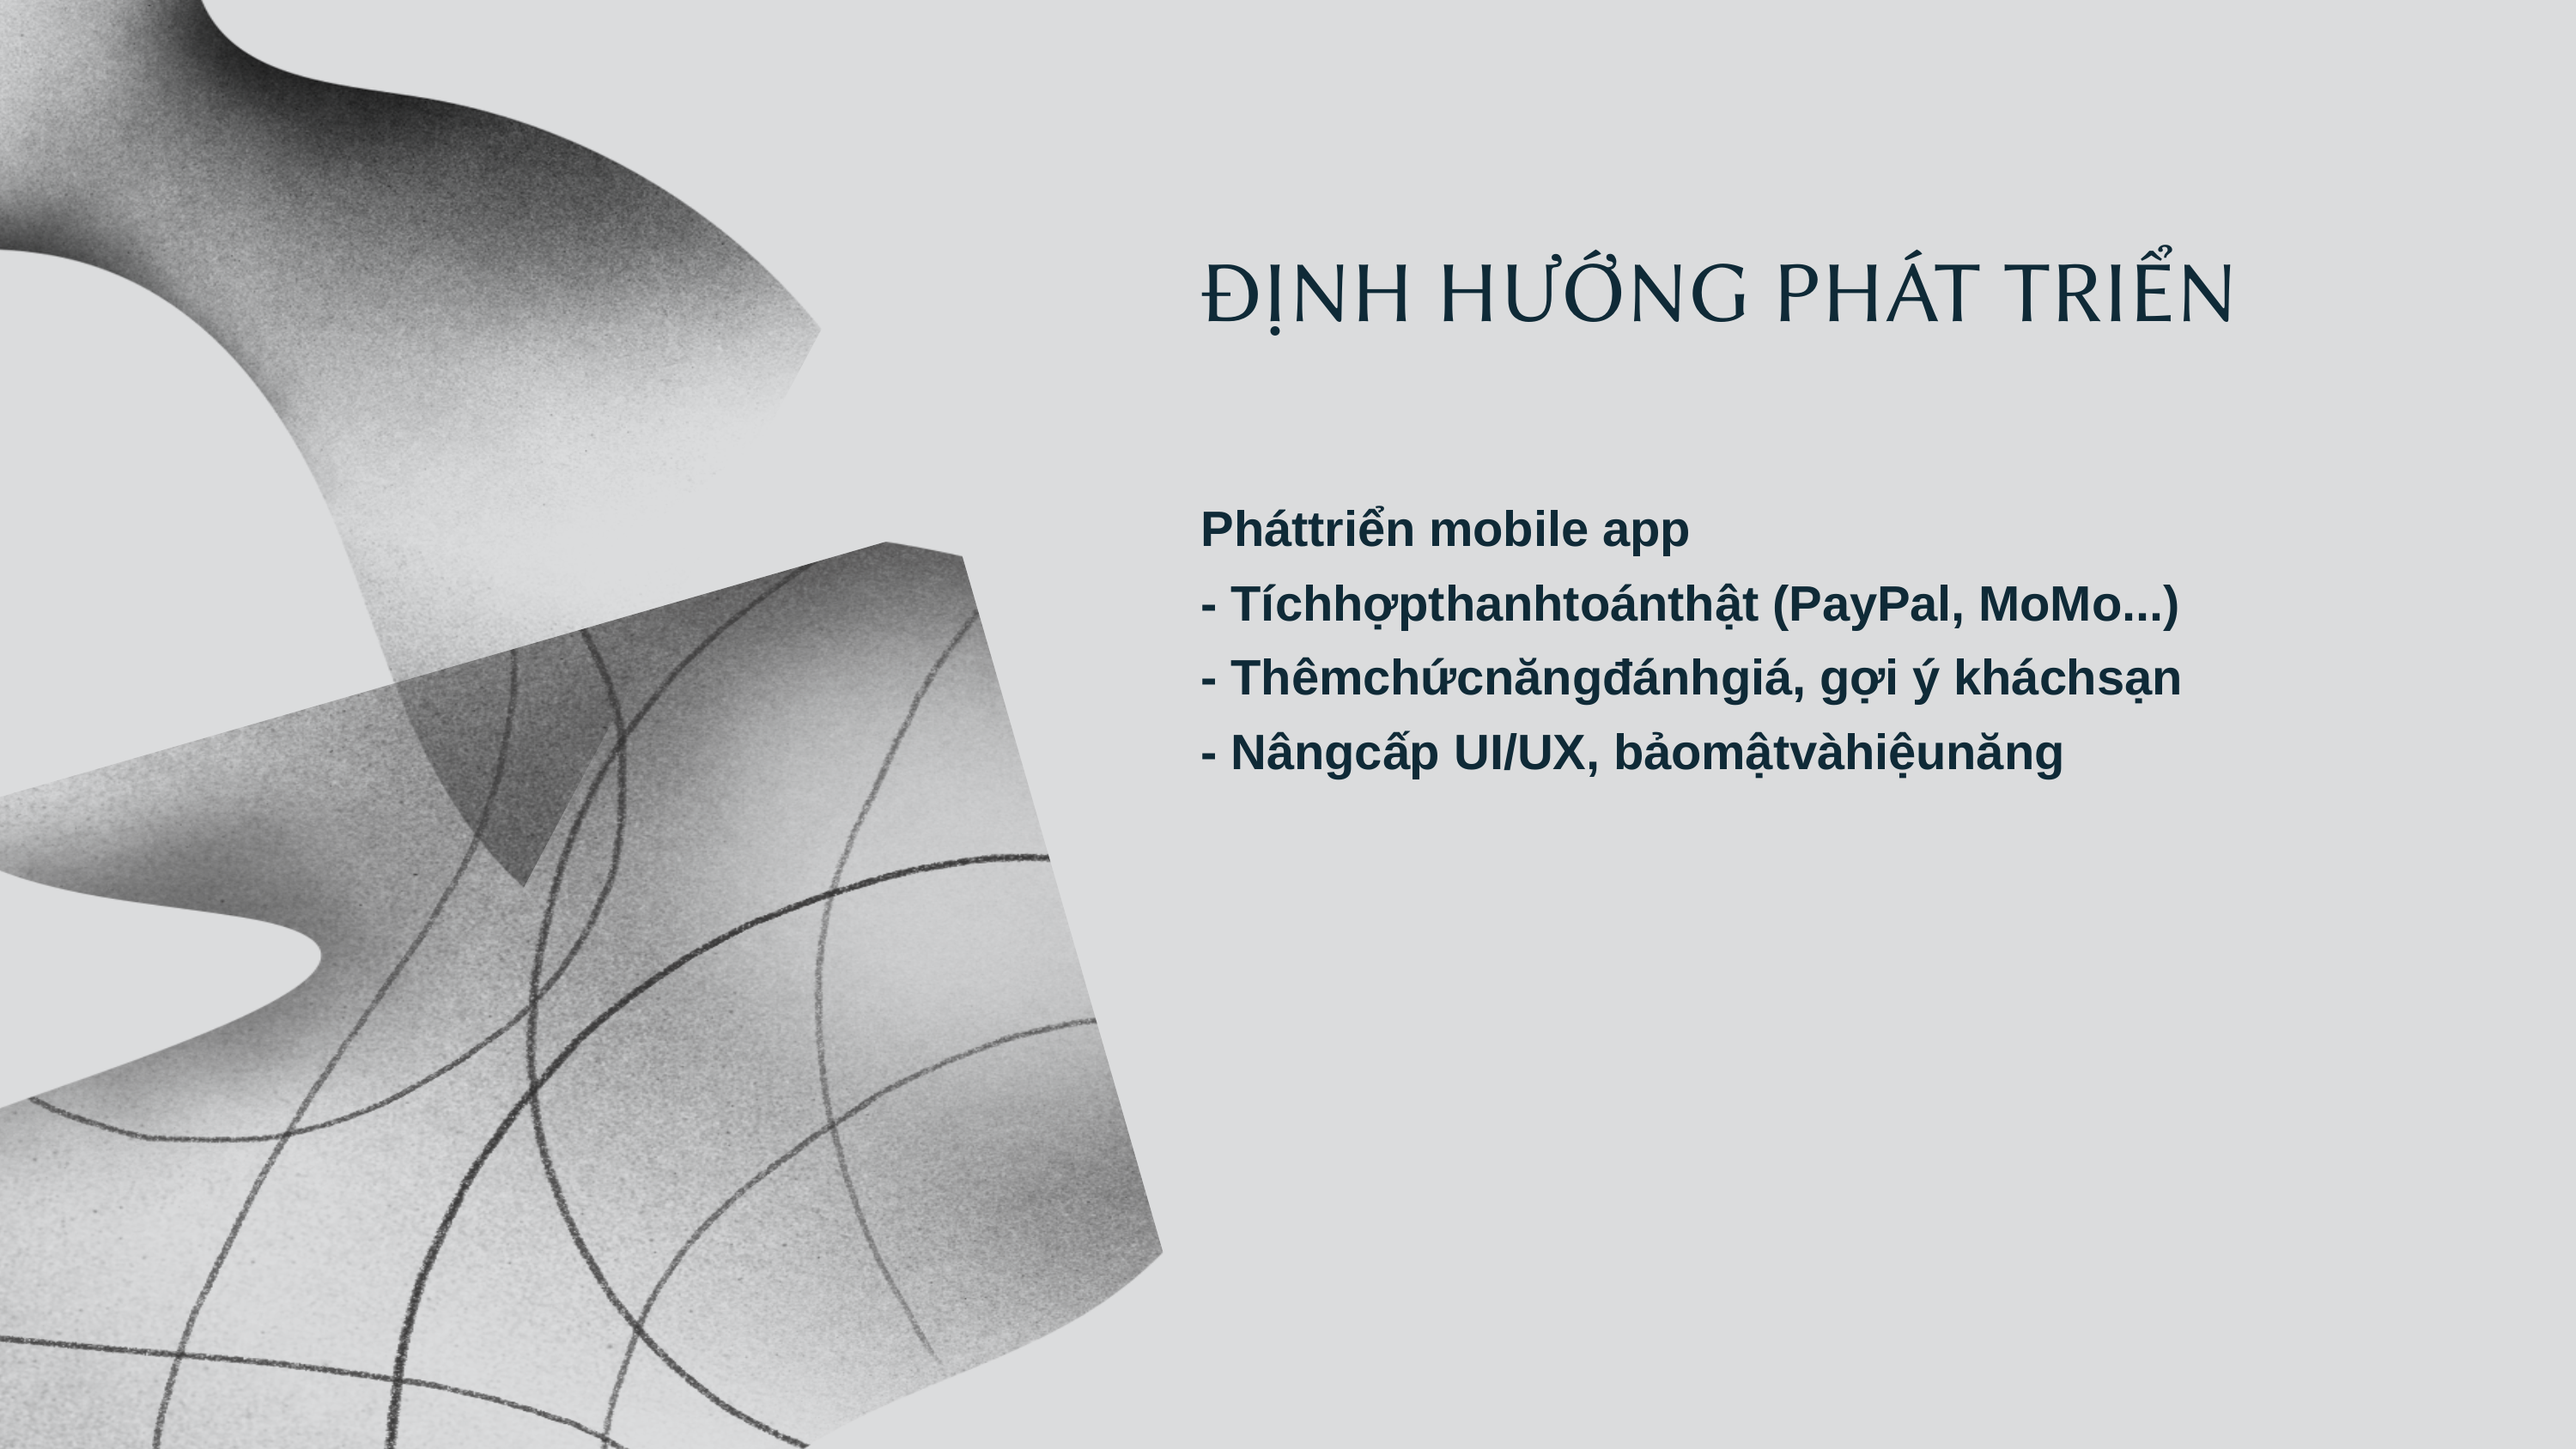

ĐỊNH HƯỚNG PHÁT TRIỂN
Pháttriển mobile app
- Tíchhợpthanhtoánthật (PayPal, MoMo...)
- Thêmchứcnăngđánhgiá, gợi ý kháchsạn
- Nângcấp UI/UX, bảomậtvàhiệunăng